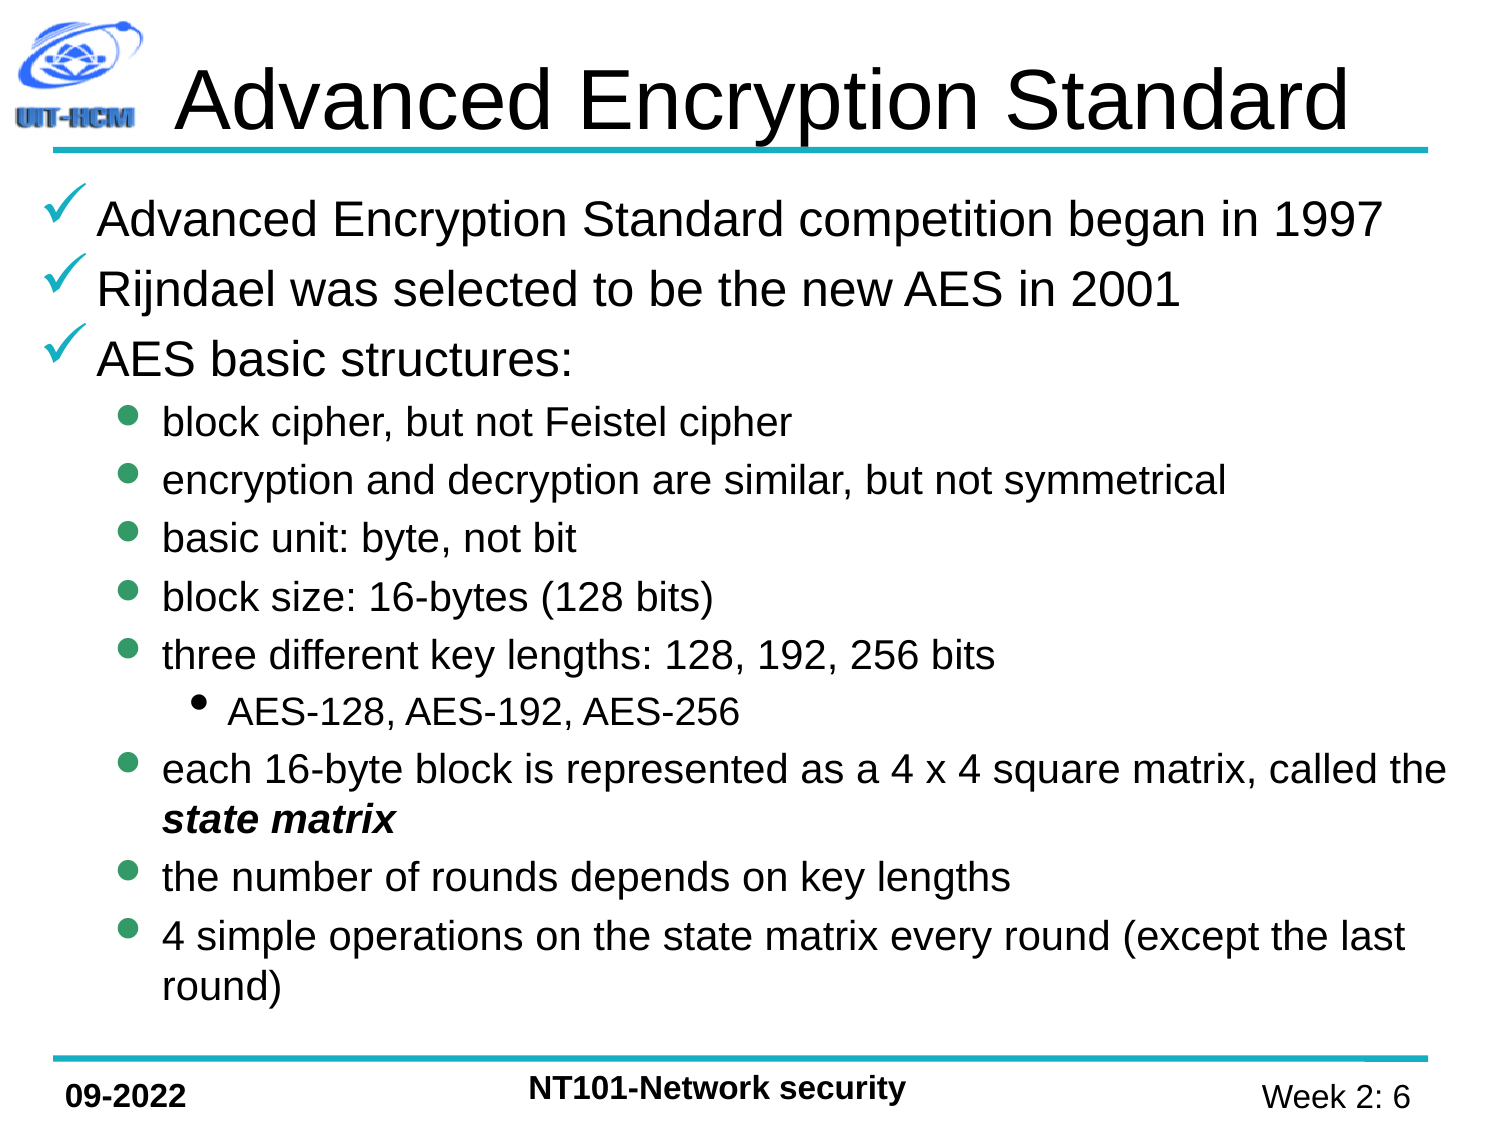

Advanced Encryption Standard
Advanced Encryption Standard competition began in 1997
Rijndael was selected to be the new AES in 2001
AES basic structures:
block cipher, but not Feistel cipher
encryption and decryption are similar, but not symmetrical
basic unit: byte, not bit
block size: 16-bytes (128 bits)
three different key lengths: 128, 192, 256 bits
AES-128, AES-192, AES-256
each 16-byte block is represented as a 4 x 4 square matrix, called the state matrix
the number of rounds depends on key lengths
4 simple operations on the state matrix every round (except the last round)